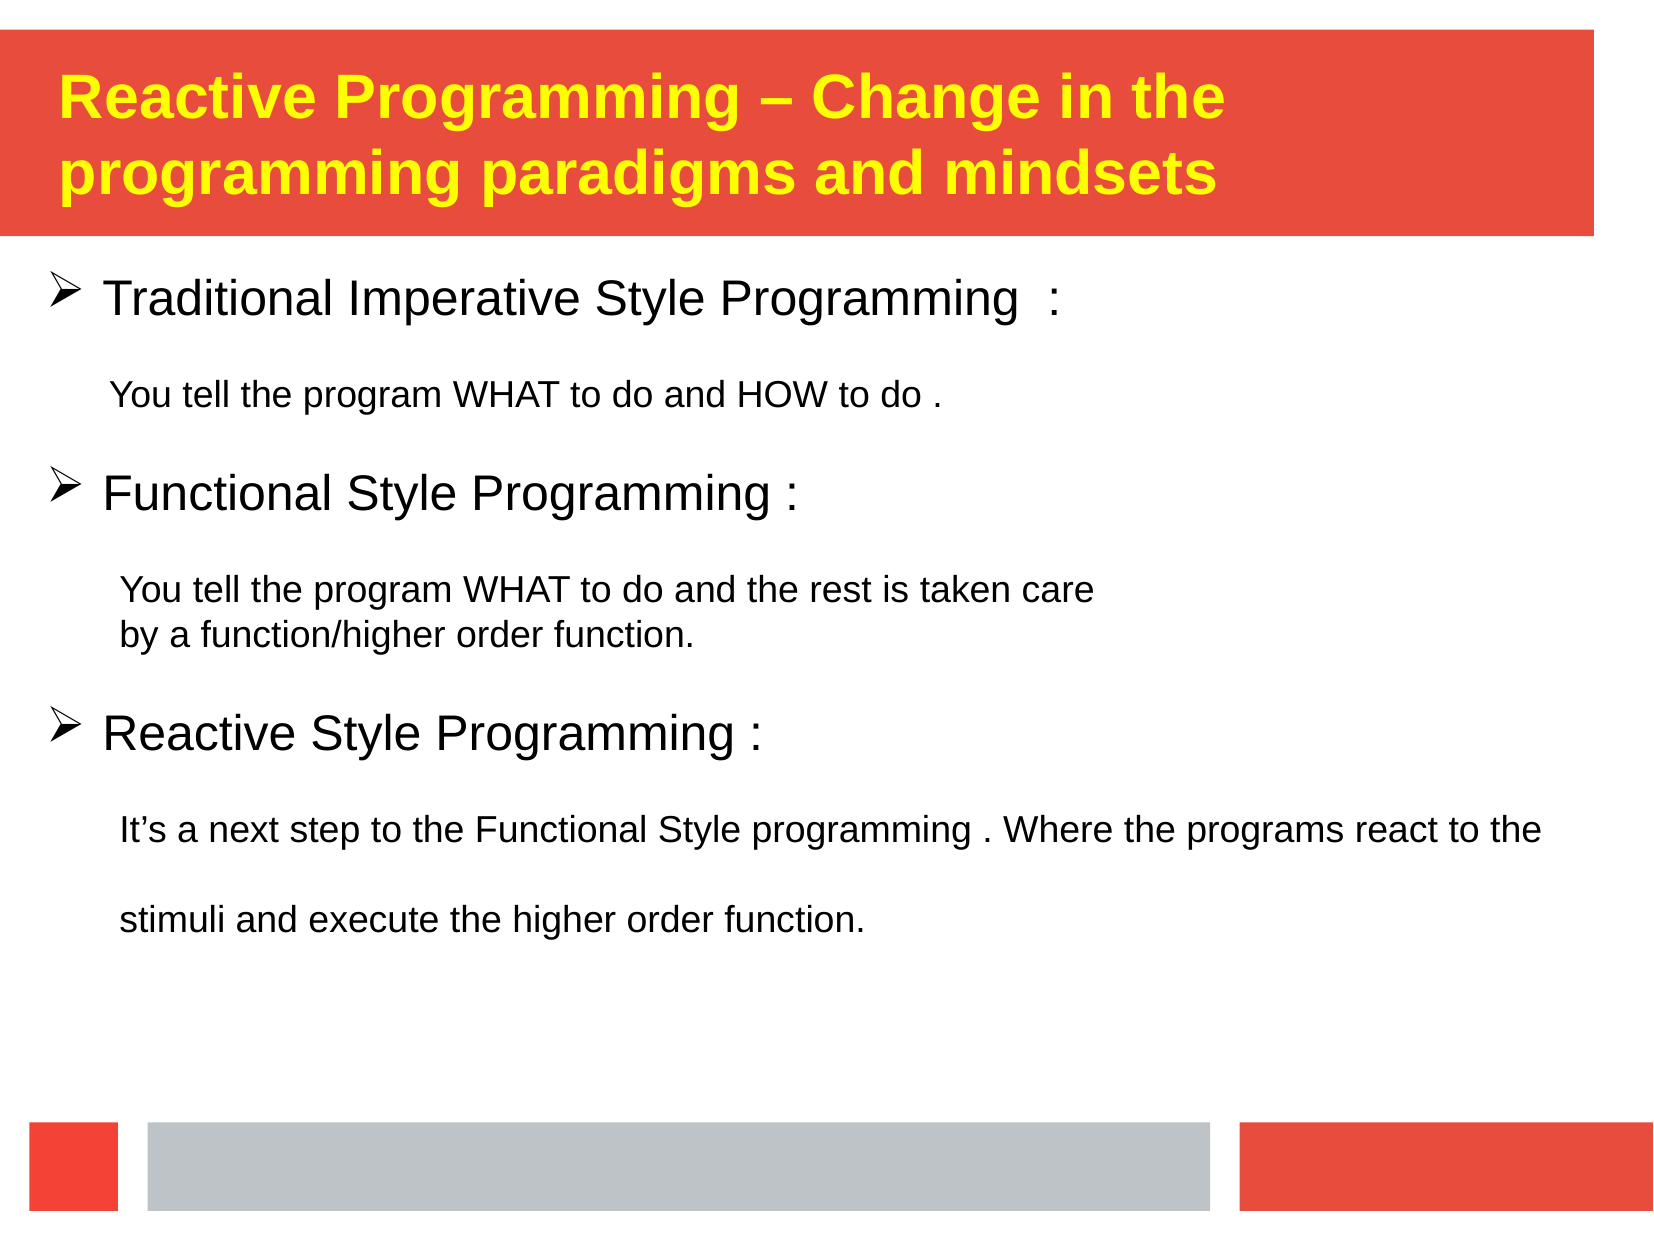

Reactive Programming – Change in the programming paradigms and mindsets
Traditional Imperative Style Programming  :

      You tell the program WHAT to do and HOW to do .

Functional Style Programming :

       You tell the program WHAT to do and the rest is taken care
       by a function/higher order function.

Reactive Style Programming :

       It’s a next step to the Functional Style programming . Where the programs react to the
       stimuli and execute the higher order function.